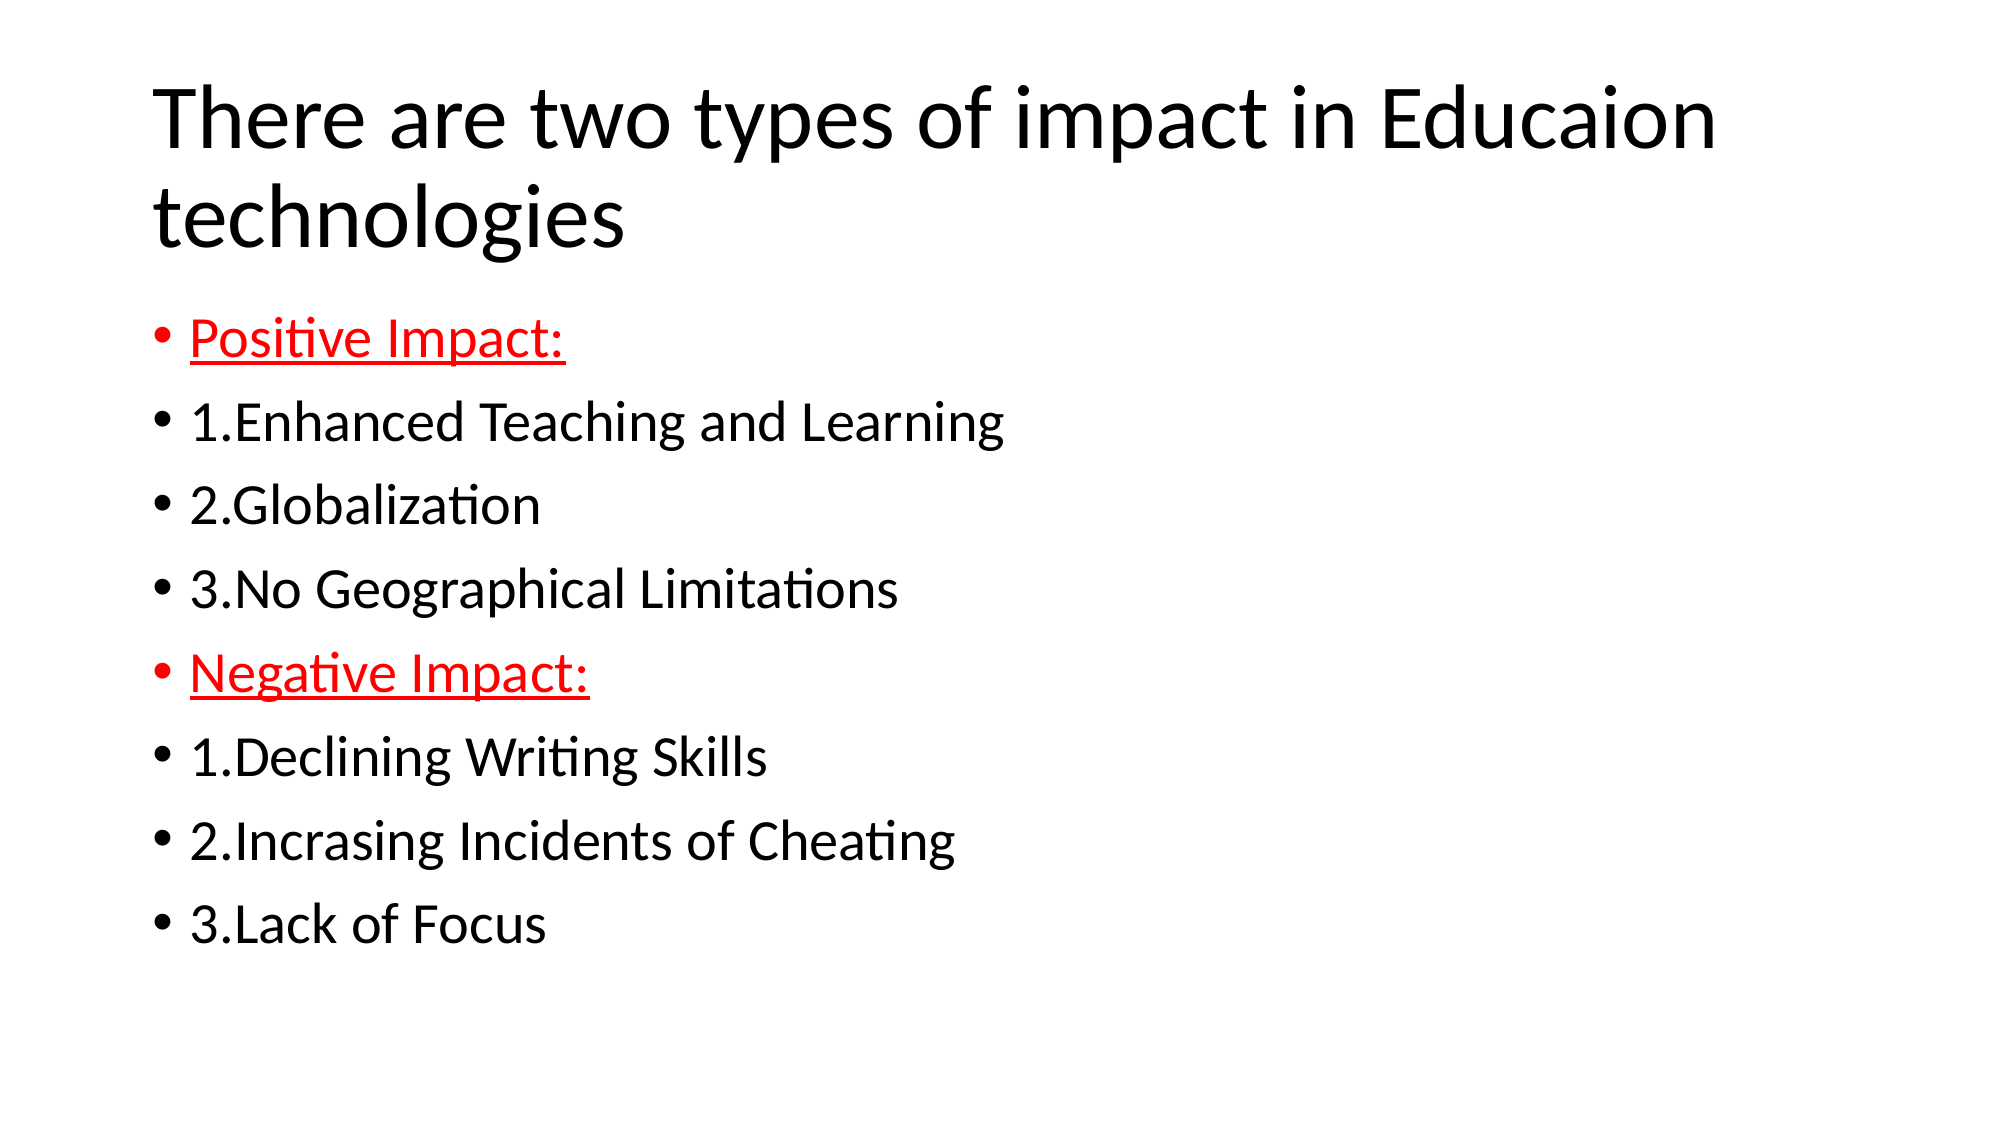

# There are two types of impact in Educaion technologies
Positive Impact:
1.Enhanced Teaching and Learning
2.Globalization
3.No Geographical Limitations
Negative Impact:
1.Declining Writing Skills
2.Incrasing Incidents of Cheating
3.Lack of Focus